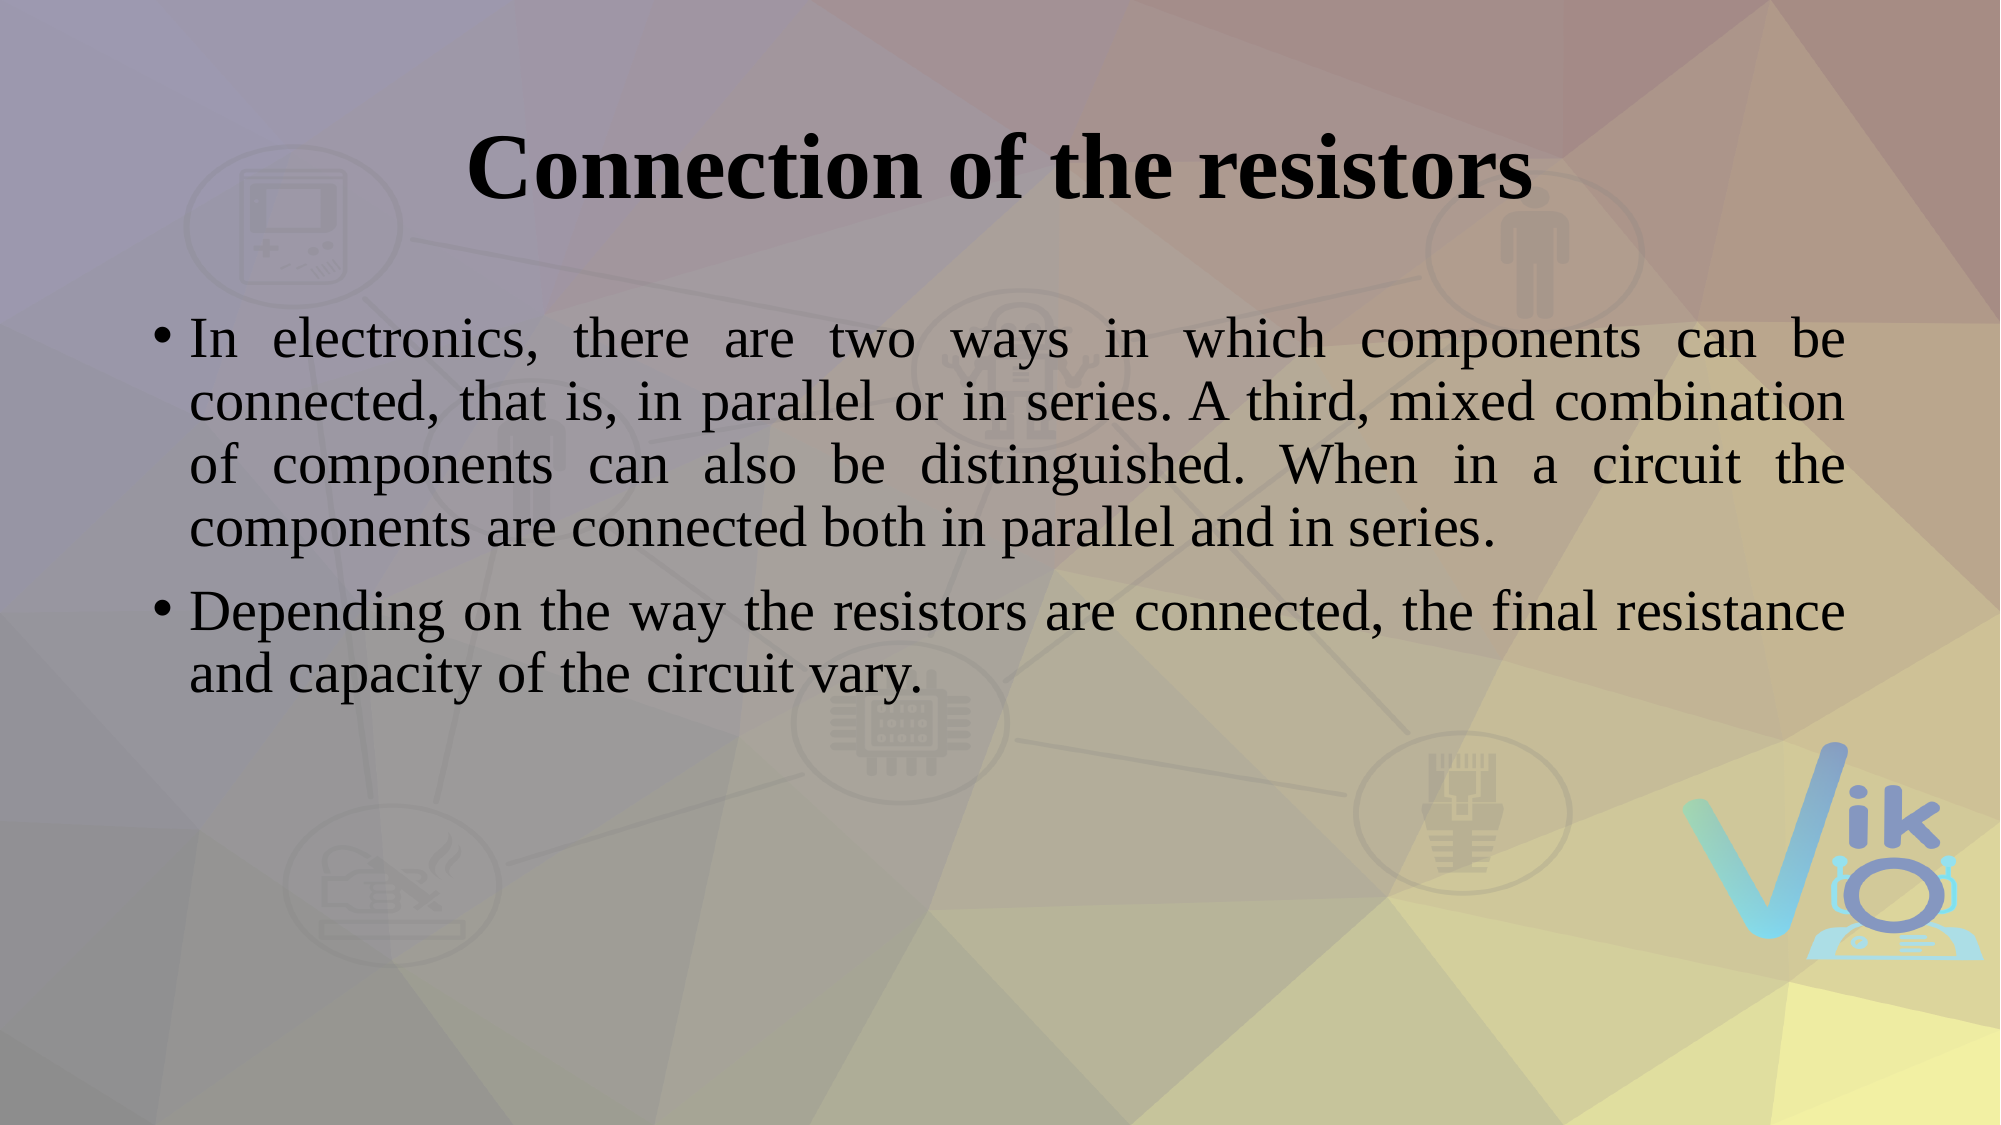

# Connection of the resistors
In electronics, there are two ways in which components can be connected, that is, in parallel or in series. A third, mixed combination of components can also be distinguished. When in a circuit the components are connected both in parallel and in series.
Depending on the way the resistors are connected, the final resistance and capacity of the circuit vary.